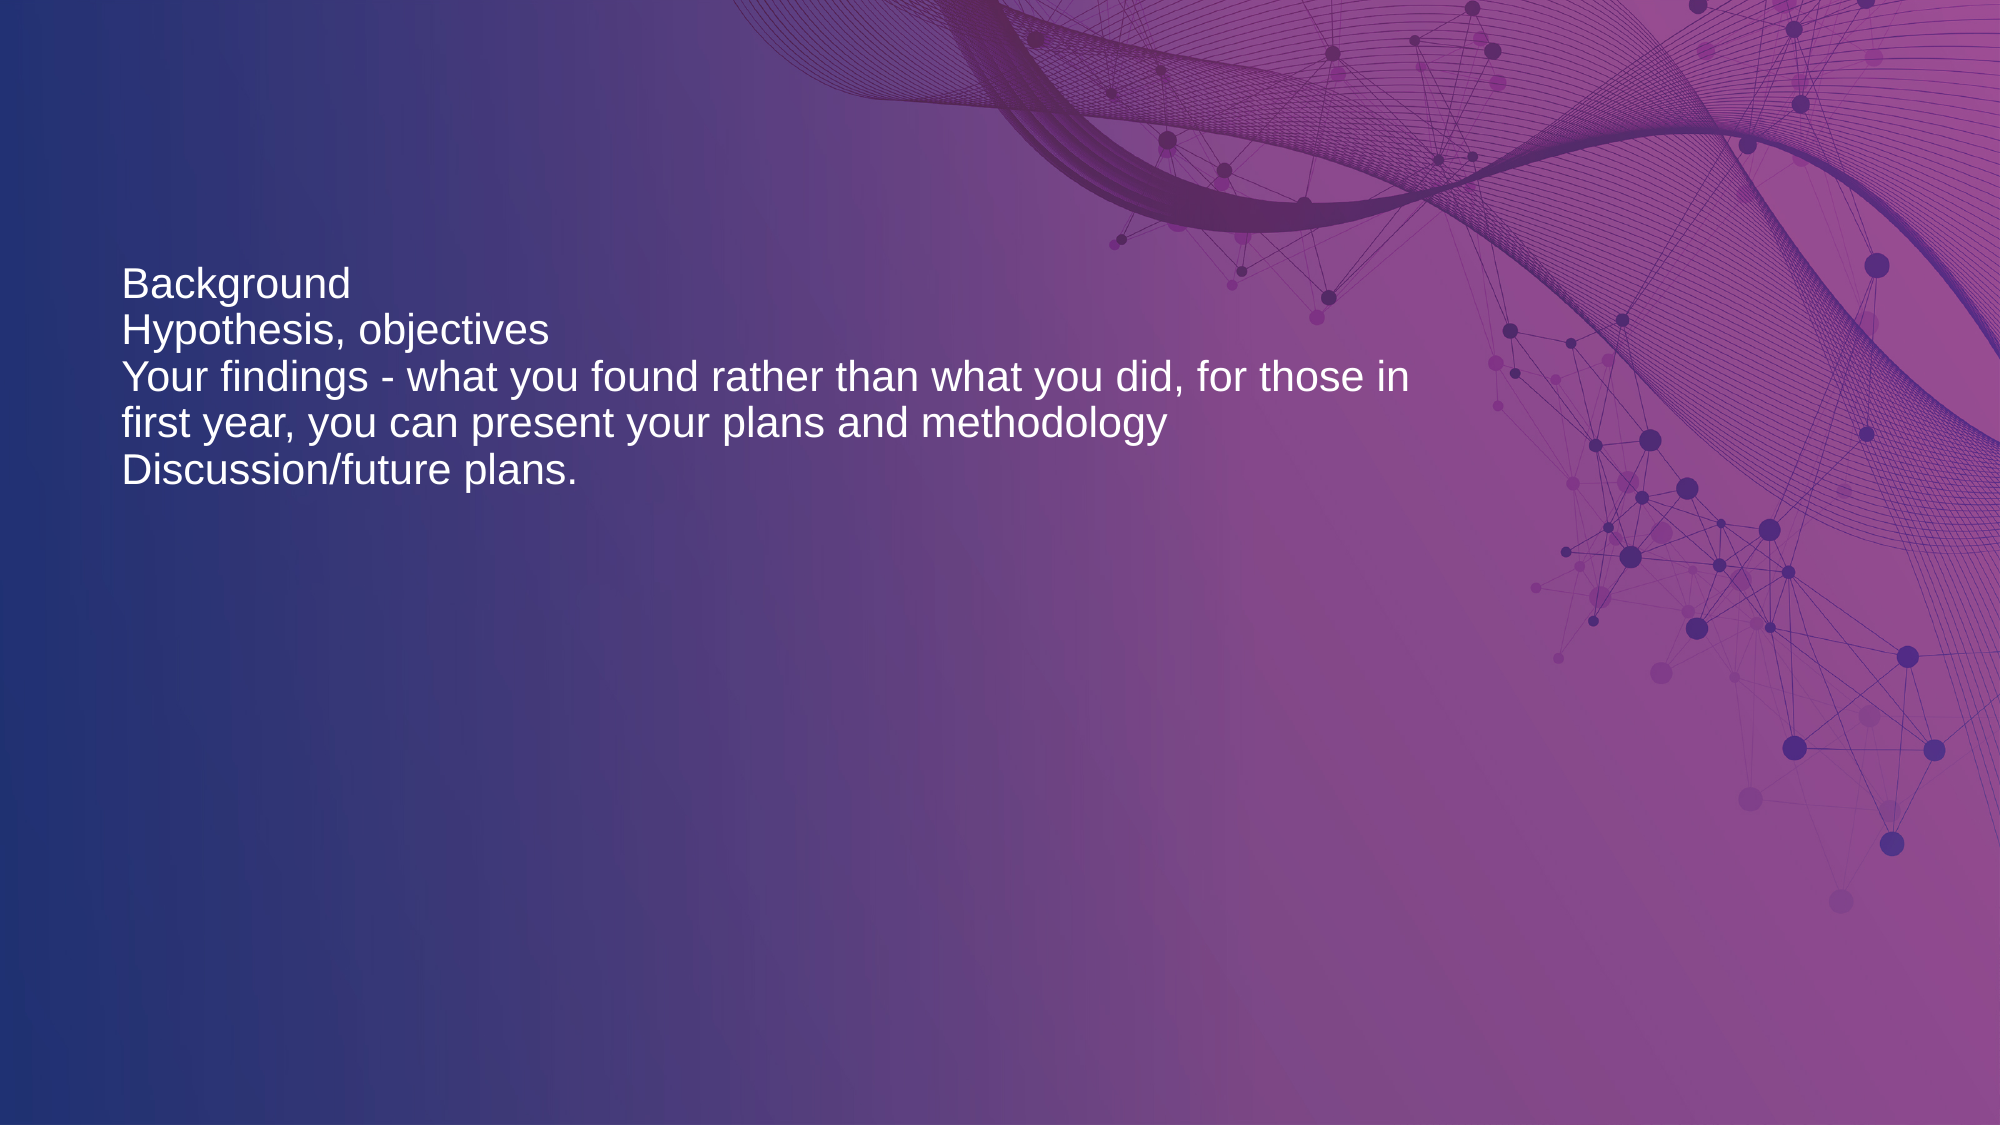

# Background Hypothesis, objectives Your findings - what you found rather than what you did, for those in first year, you can present your plans and methodology Discussion/future plans.